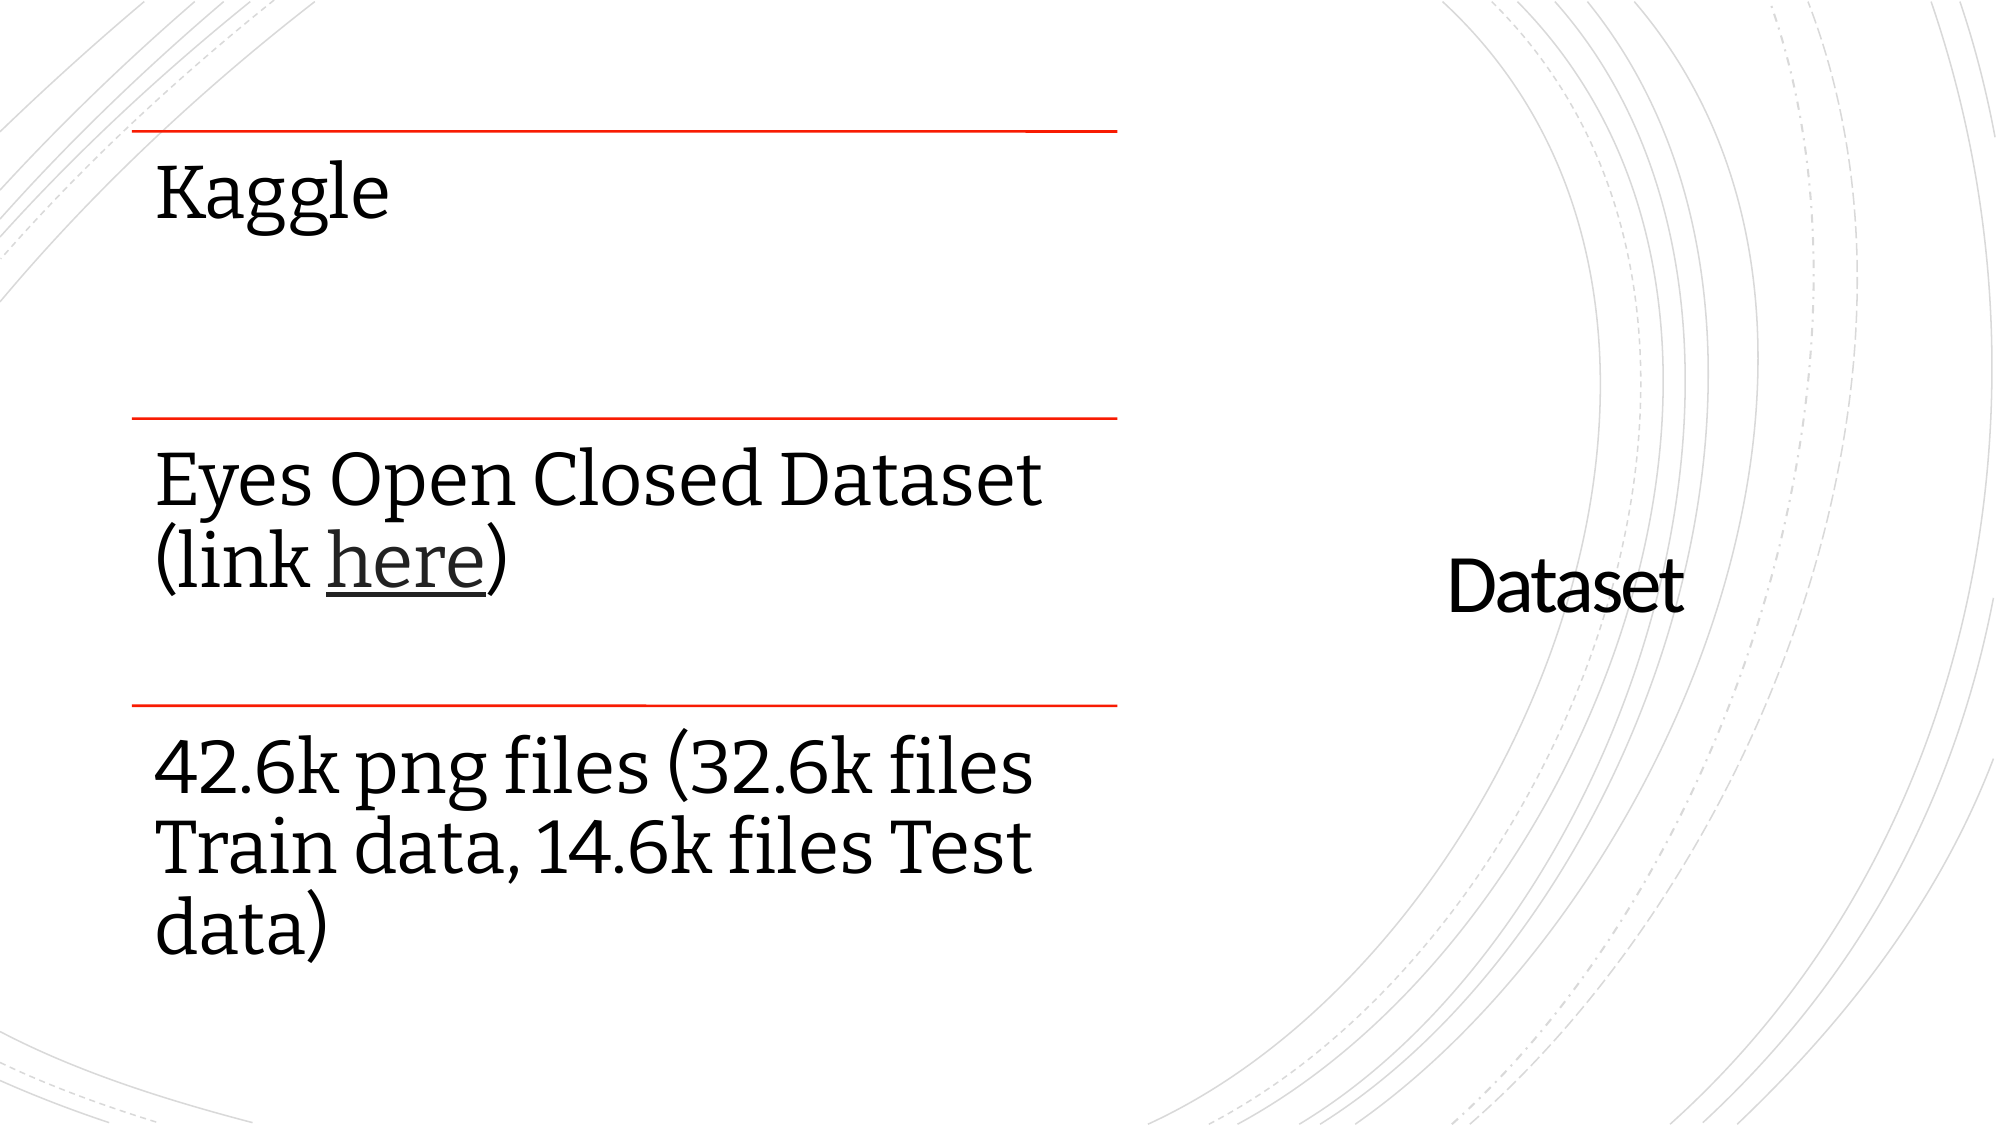

Kaggle
Eyes Open Closed Dataset (link here)
42.6k png files (32.6k files Train data, 14.6k files Test data)
# Dataset